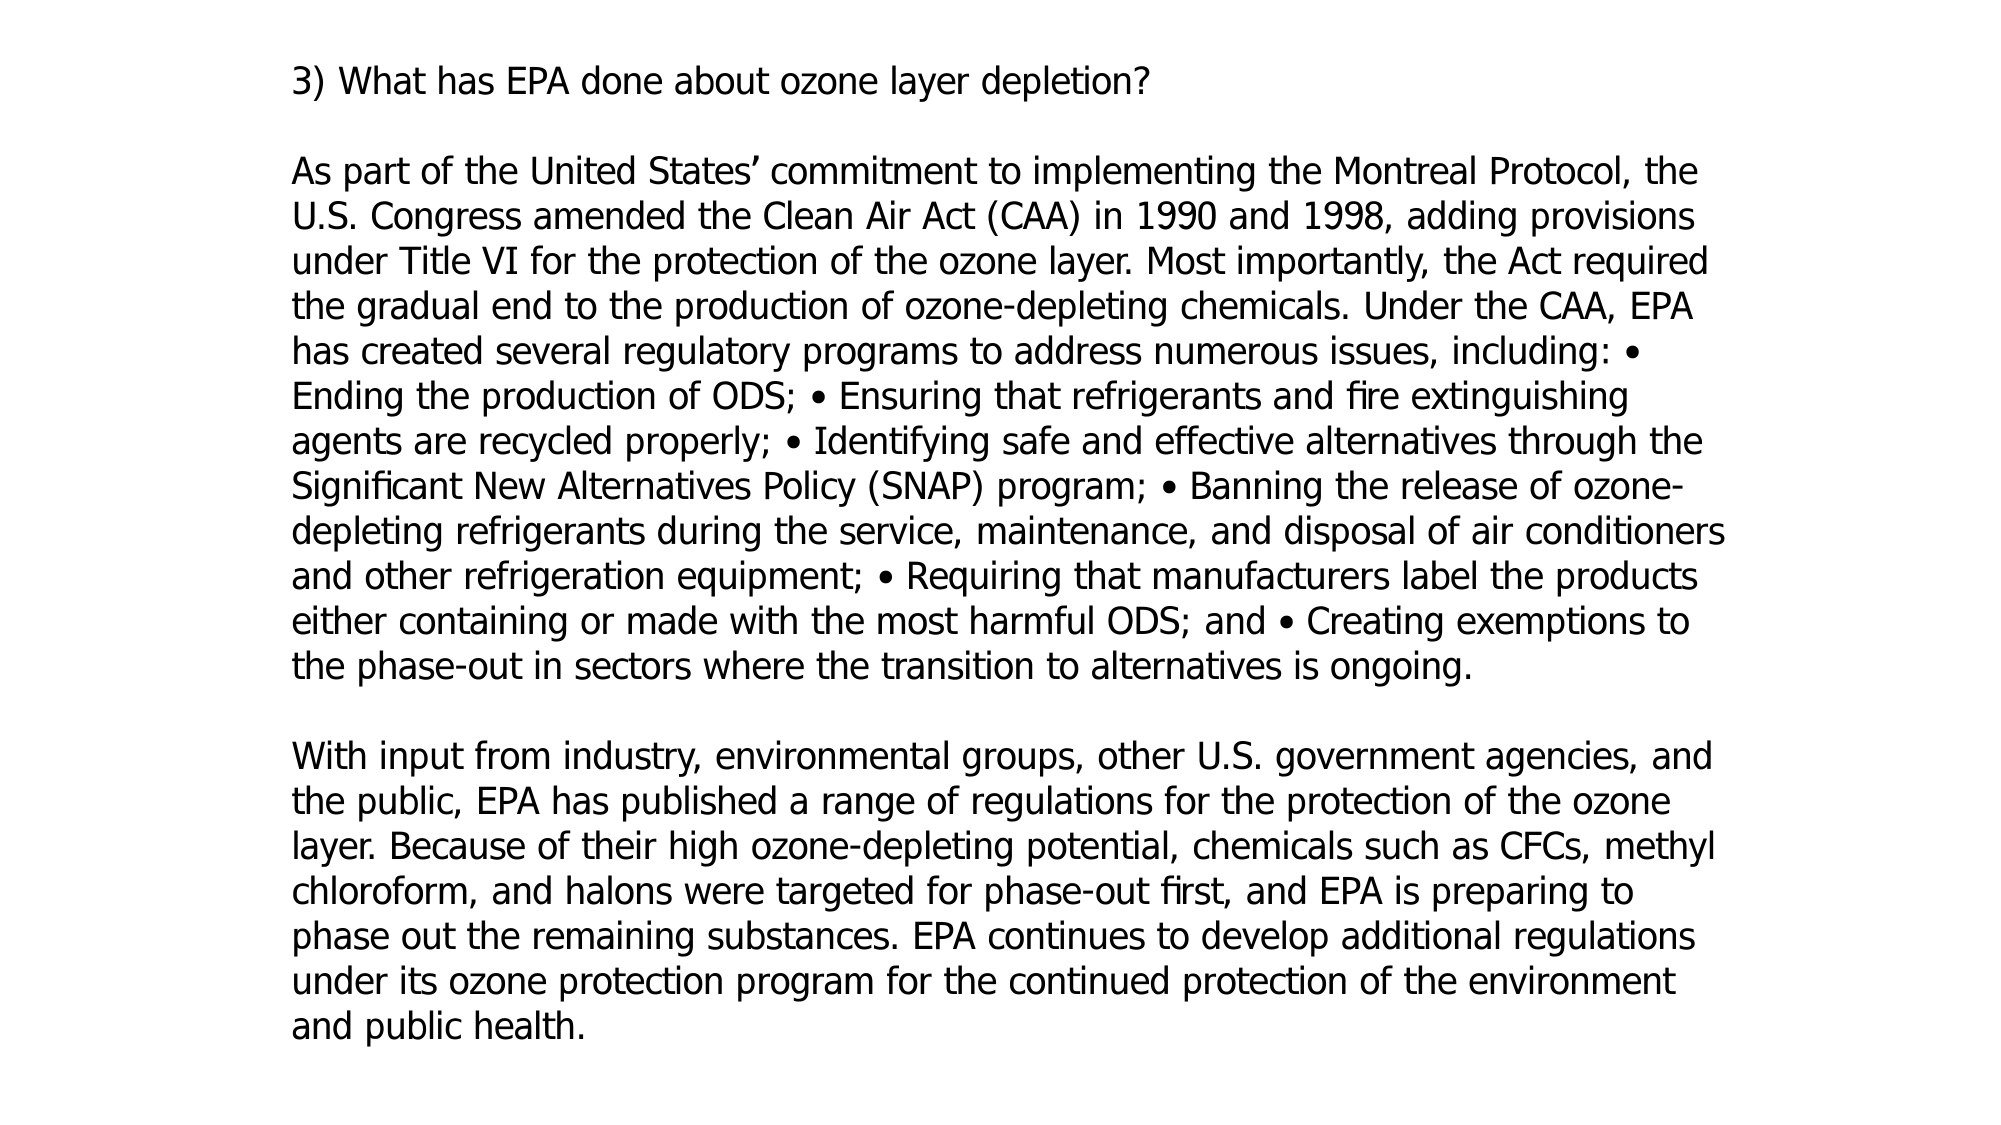

3) What has EPA done about ozone layer depletion?

As part of the United States’ commitment to implementing the Montreal Protocol, the U.S. Congress amended the Clean Air Act (CAA) in 1990 and 1998, adding provisions under Title VI for the protection of the ozone layer. Most importantly, the Act required the gradual end to the production of ozone-depleting chemicals. Under the CAA, EPA has created several regulatory programs to address numerous issues, including: • Ending the production of ODS; • Ensuring that refrigerants and fire extinguishing agents are recycled properly; • Identifying safe and effective alternatives through the Significant New Alternatives Policy (SNAP) program; • Banning the release of ozone-depleting refrigerants during the service, maintenance, and disposal of air conditioners and other refrigeration equipment; • Requiring that manufacturers label the products either containing or made with the most harmful ODS; and • Creating exemptions to the phase-out in sectors where the transition to alternatives is ongoing.

With input from industry, environmental groups, other U.S. government agencies, and the public, EPA has published a range of regulations for the protection of the ozone layer. Because of their high ozone-depleting potential, chemicals such as CFCs, methyl chloroform, and halons were targeted for phase-out first, and EPA is preparing to phase out the remaining substances. EPA continues to develop additional regulations under its ozone protection program for the continued protection of the environment and public health.